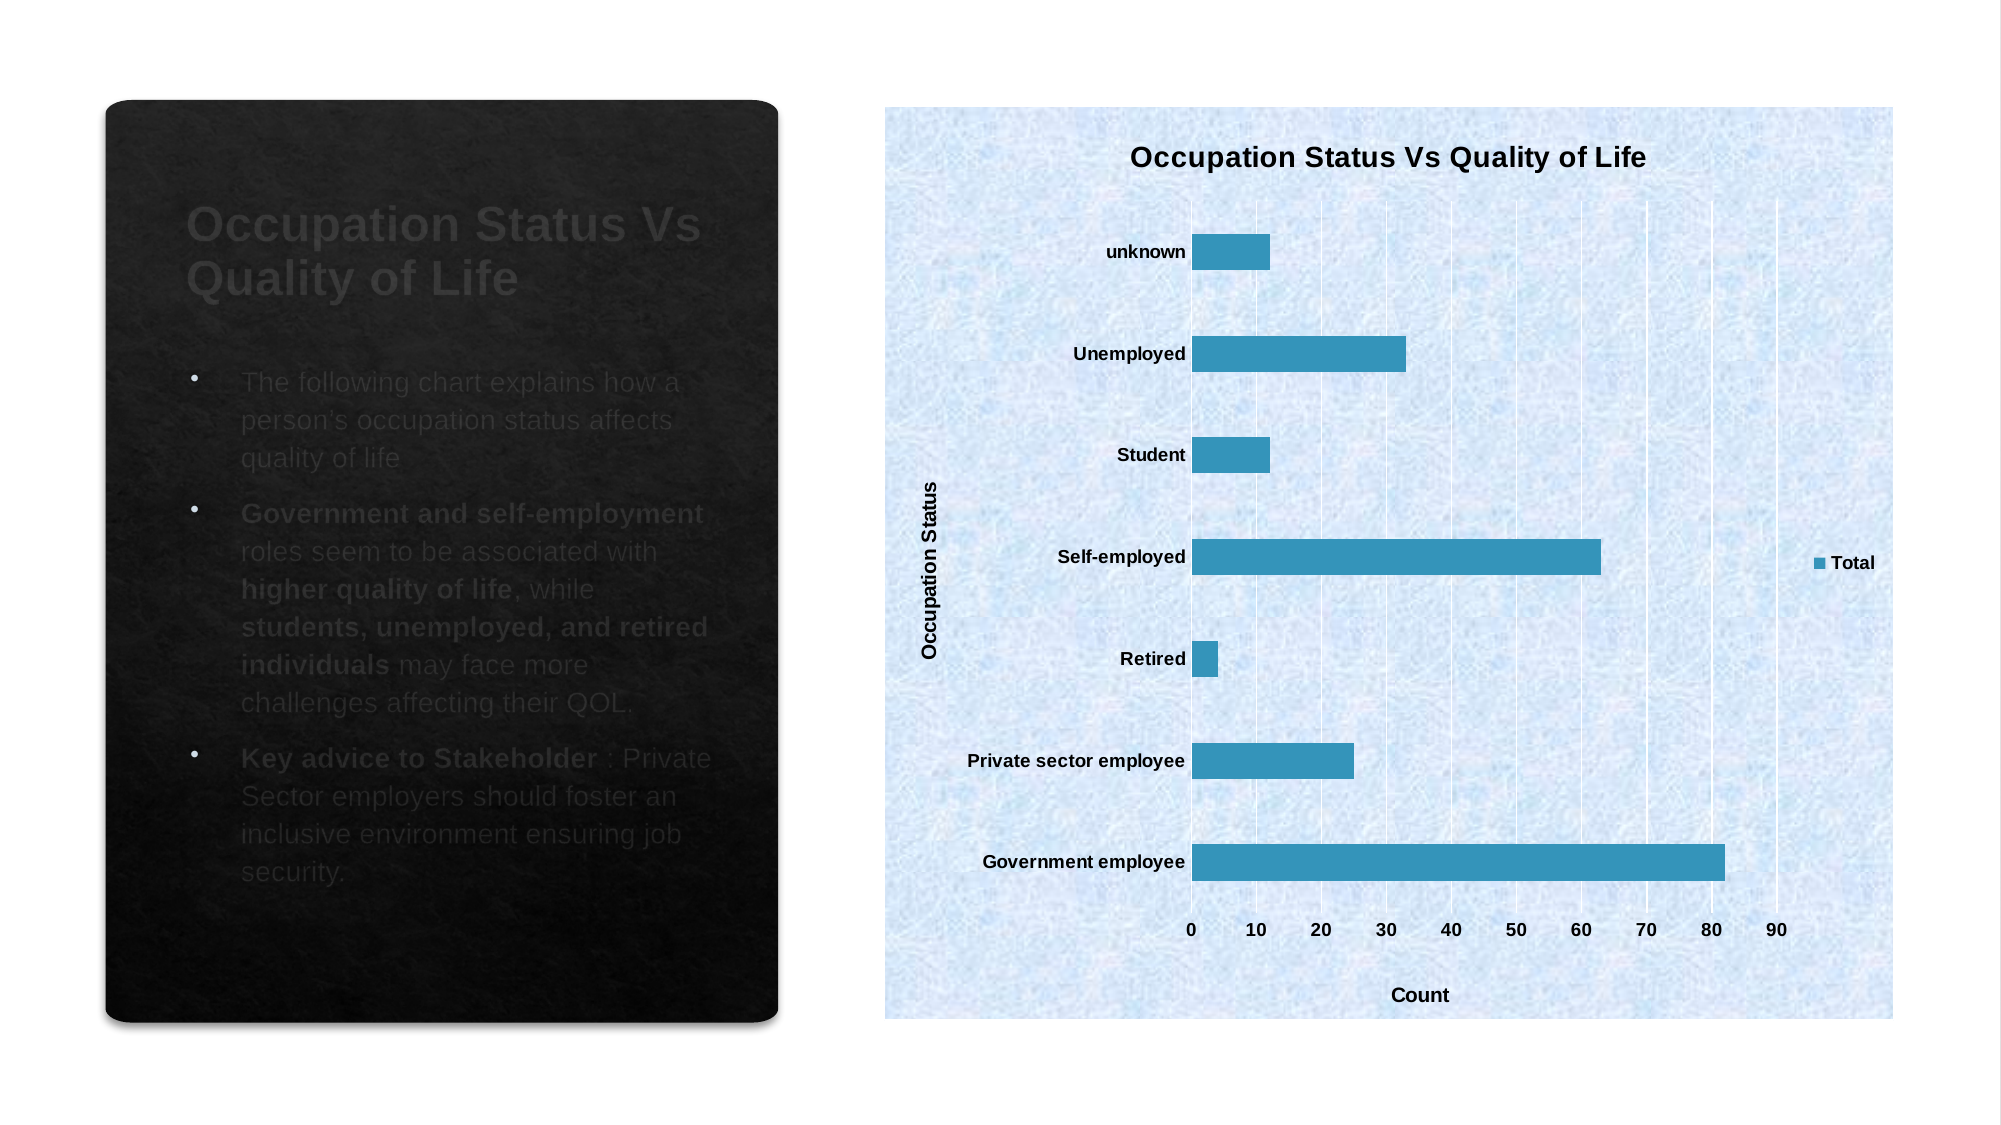

### Chart: Occupation Status Vs Quality of Life

| Category | Total |
|---|---|
| Government employee | 82.0 |
| Private sector employee | 25.0 |
| Retired | 4.0 |
| Self-employed | 63.0 |
| Student | 12.0 |
| Unemployed | 33.0 |
| unknown | 12.0 |
# Occupation Status Vs Quality of Life

The following chart explains how a person’s occupation status affects quality of life
Government and self-employment roles seem to be associated with higher quality of life, while students, unemployed, and retired individuals may face more challenges affecting their QOL.
Key advice to Stakeholder : Private Sector employers should foster an inclusive environment ensuring job security.